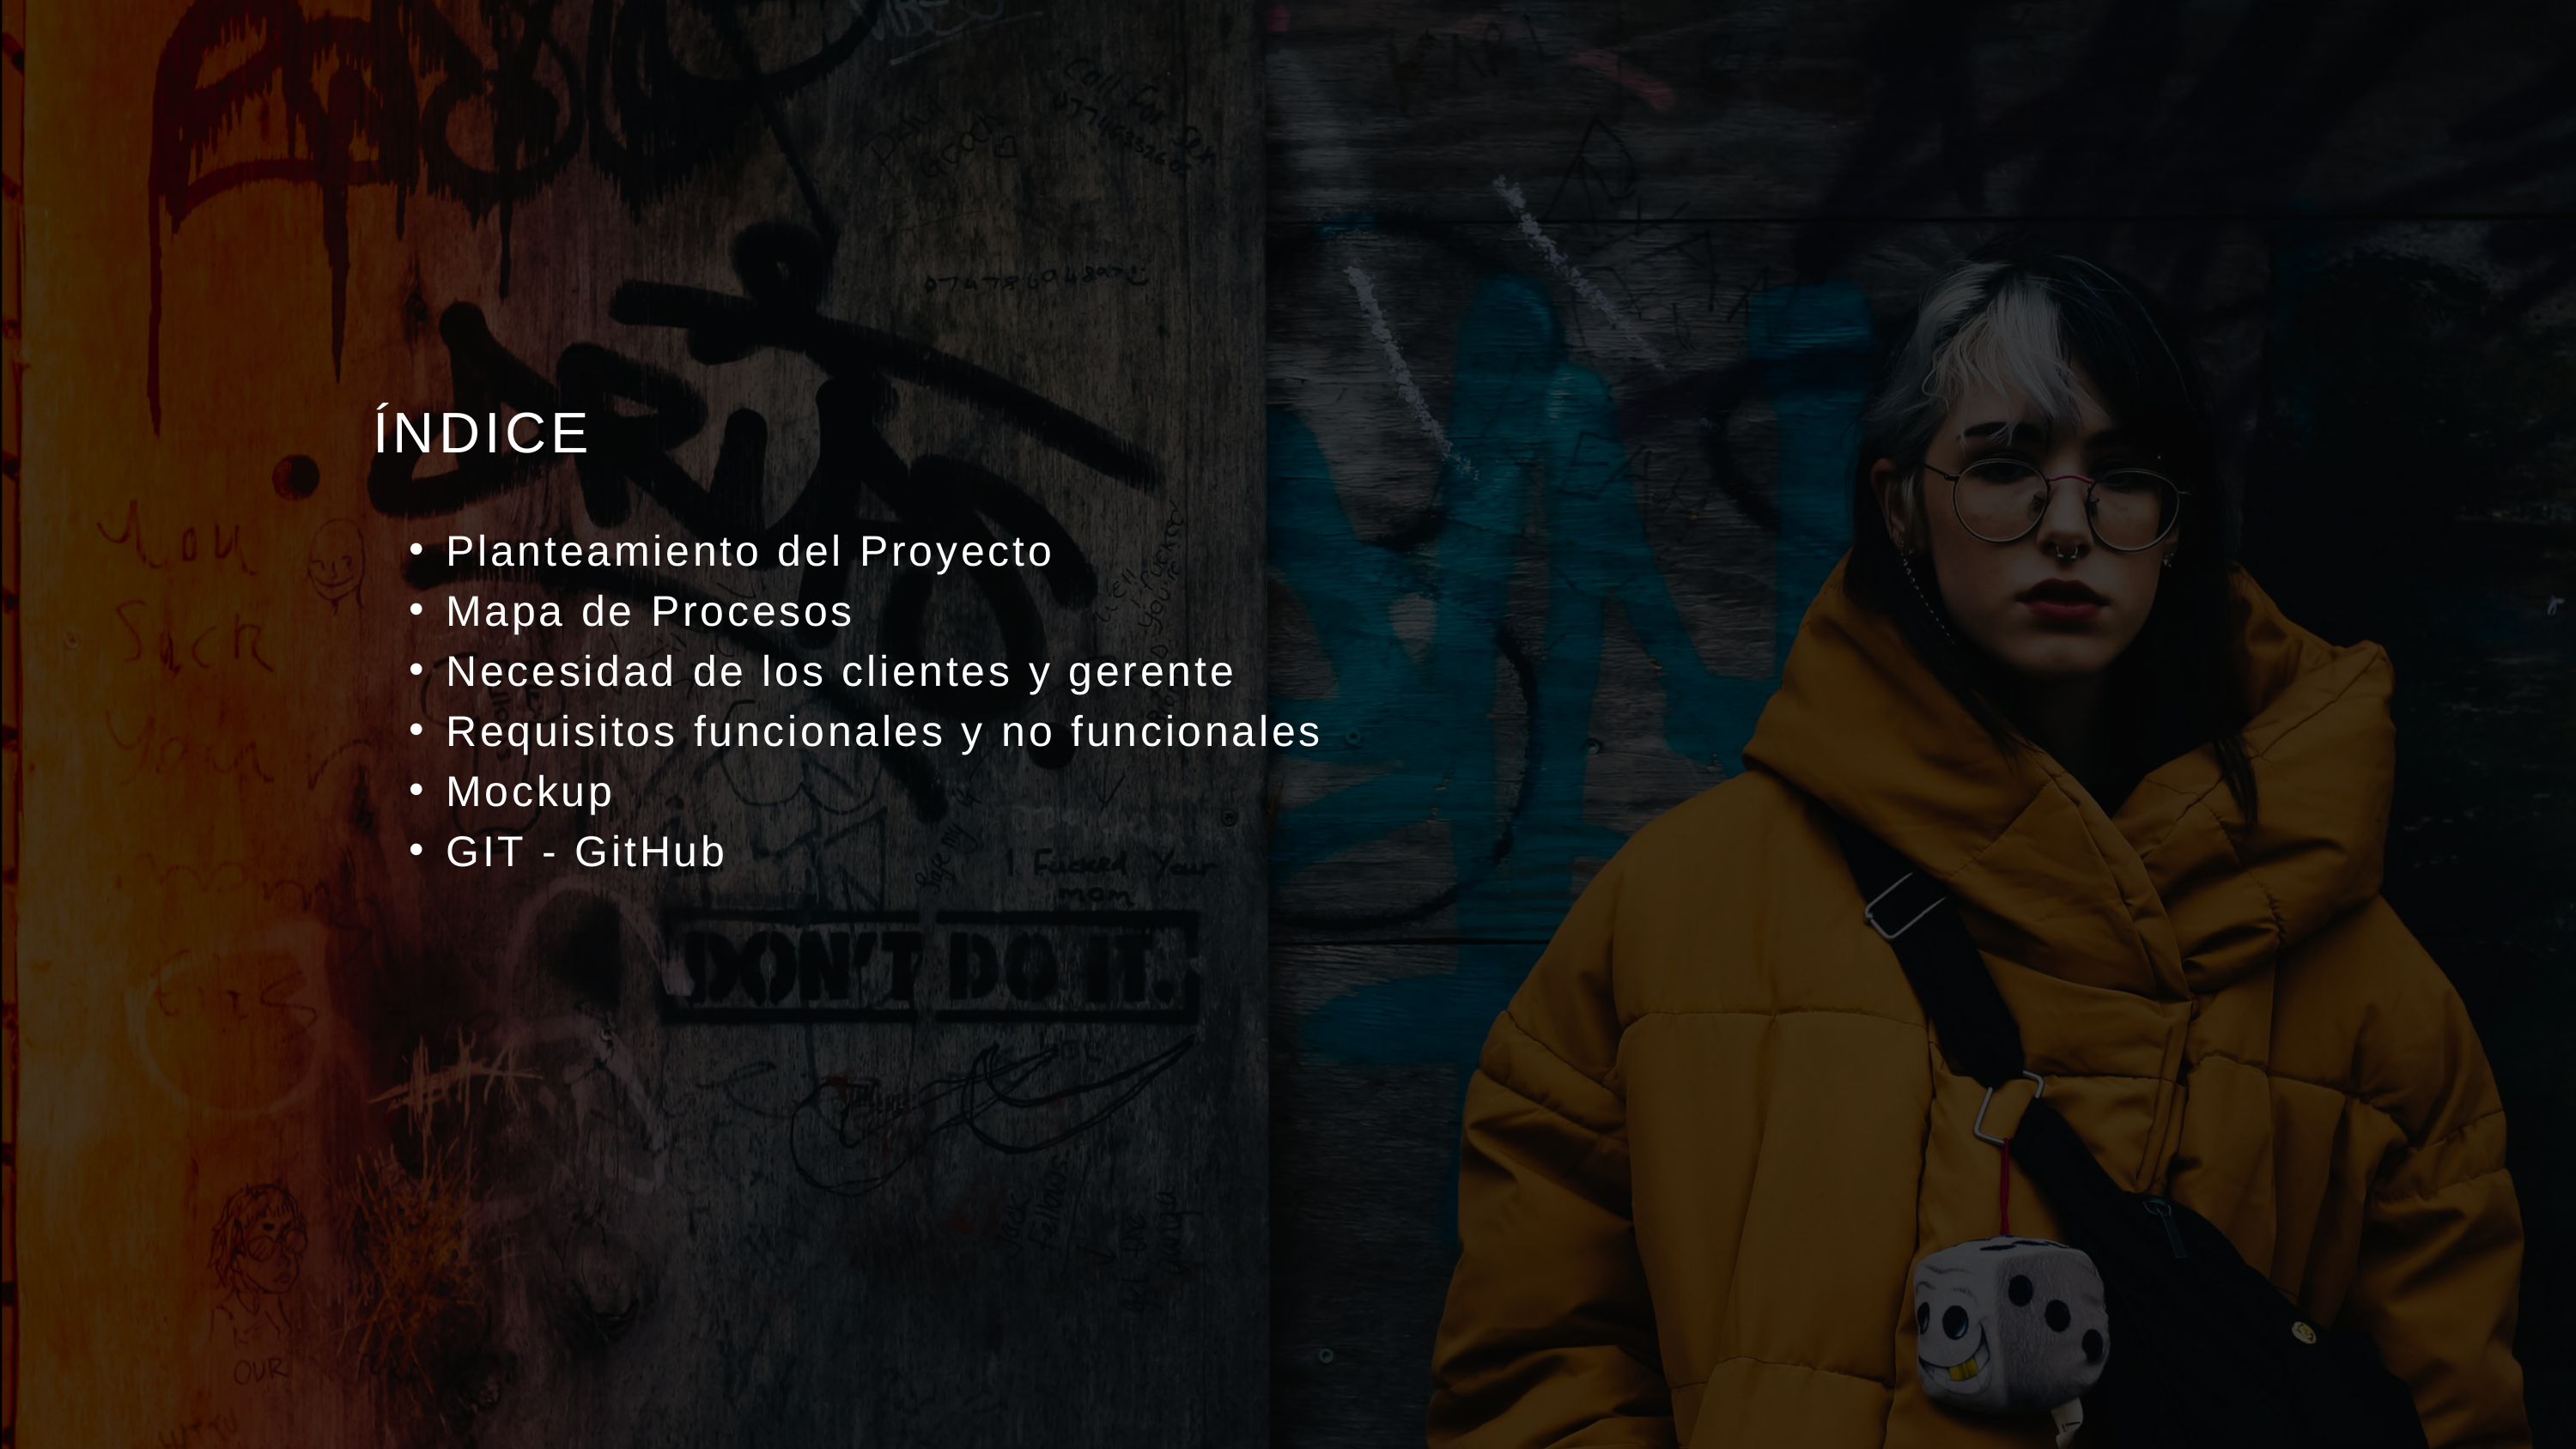

ÍNDICE
Planteamiento del Proyecto
Mapa de Procesos
Necesidad de los clientes y gerente
Requisitos funcionales y no funcionales
Mockup
GIT - GitHub